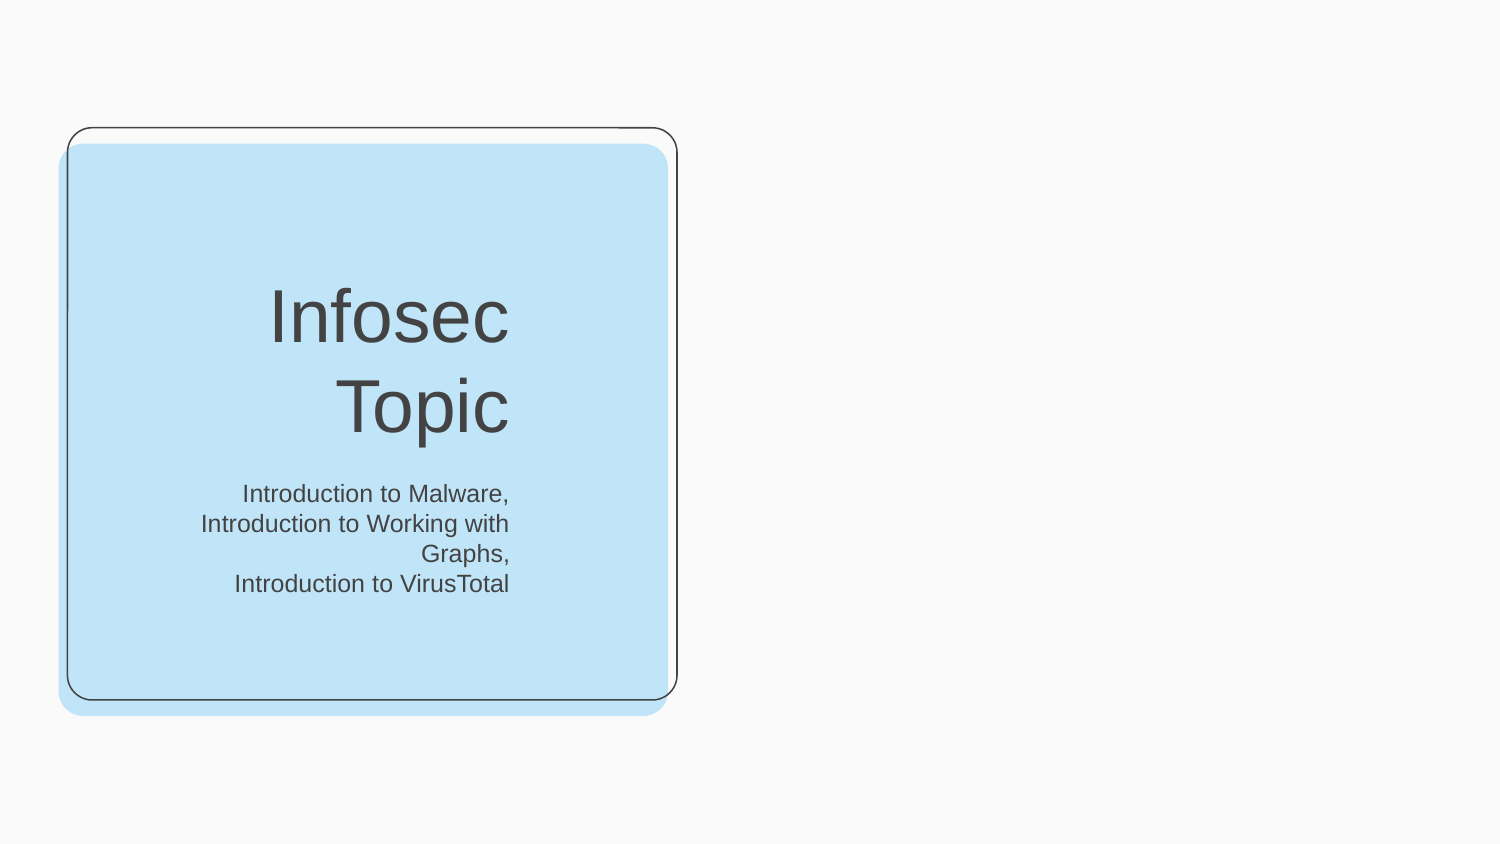

# Infosec Topic
Introduction to Malware,
Introduction to Working with Graphs,
Introduction to VirusTotal